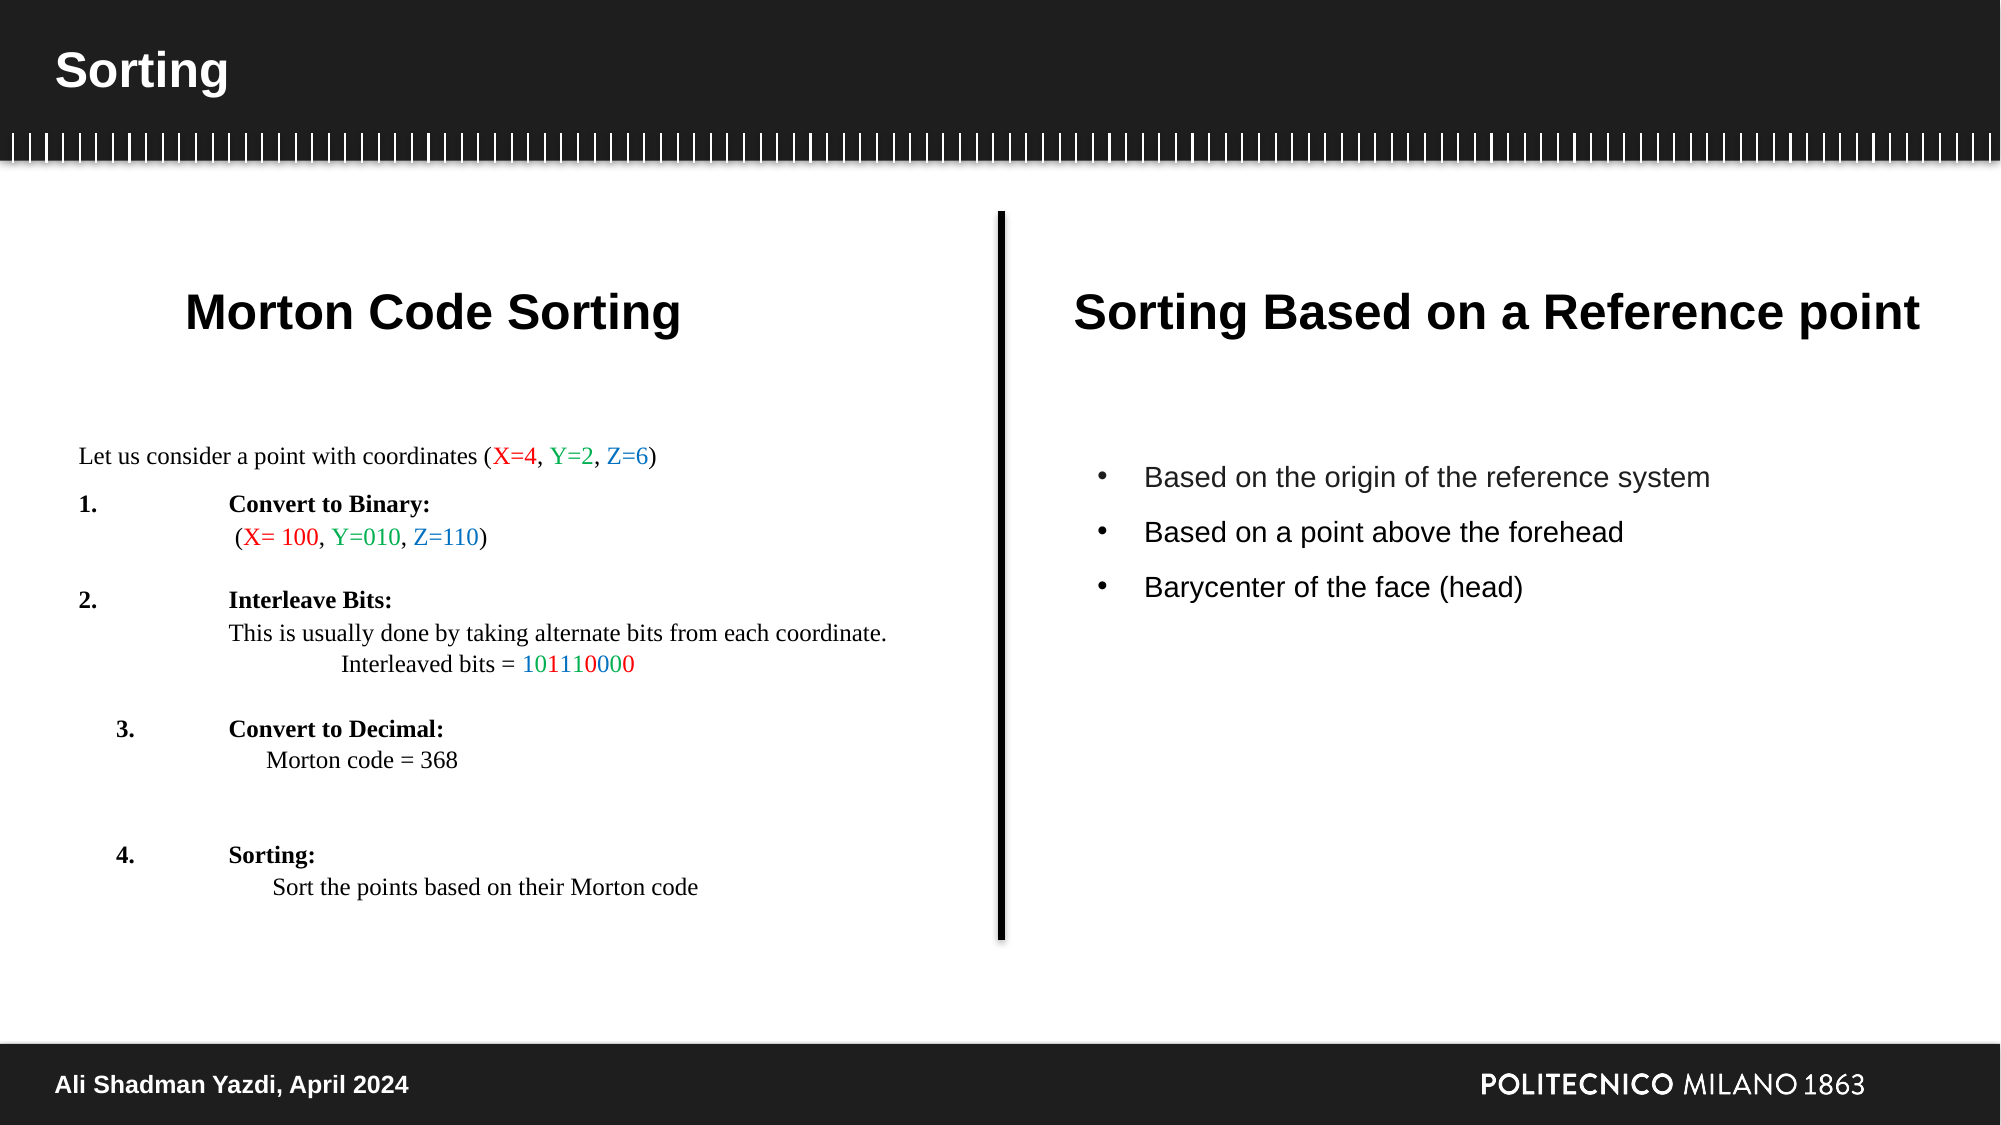

# Sorting
Morton Code Sorting
Sorting Based on a Reference point
Let us consider a point with coordinates (X=4, Y=2, Z=6)
1.	Convert to Binary:
 (X= 100, Y=010, Z=110)

2.	Interleave Bits:
This is usually done by taking alternate bits from each coordinate.
	Interleaved bits = 101110000

3.	Convert to Decimal:
Morton code = 368

4.	Sorting:
 Sort the points based on their Morton code
Based on the origin of the reference system

Based on a point above the forehead

Barycenter of the face (head)